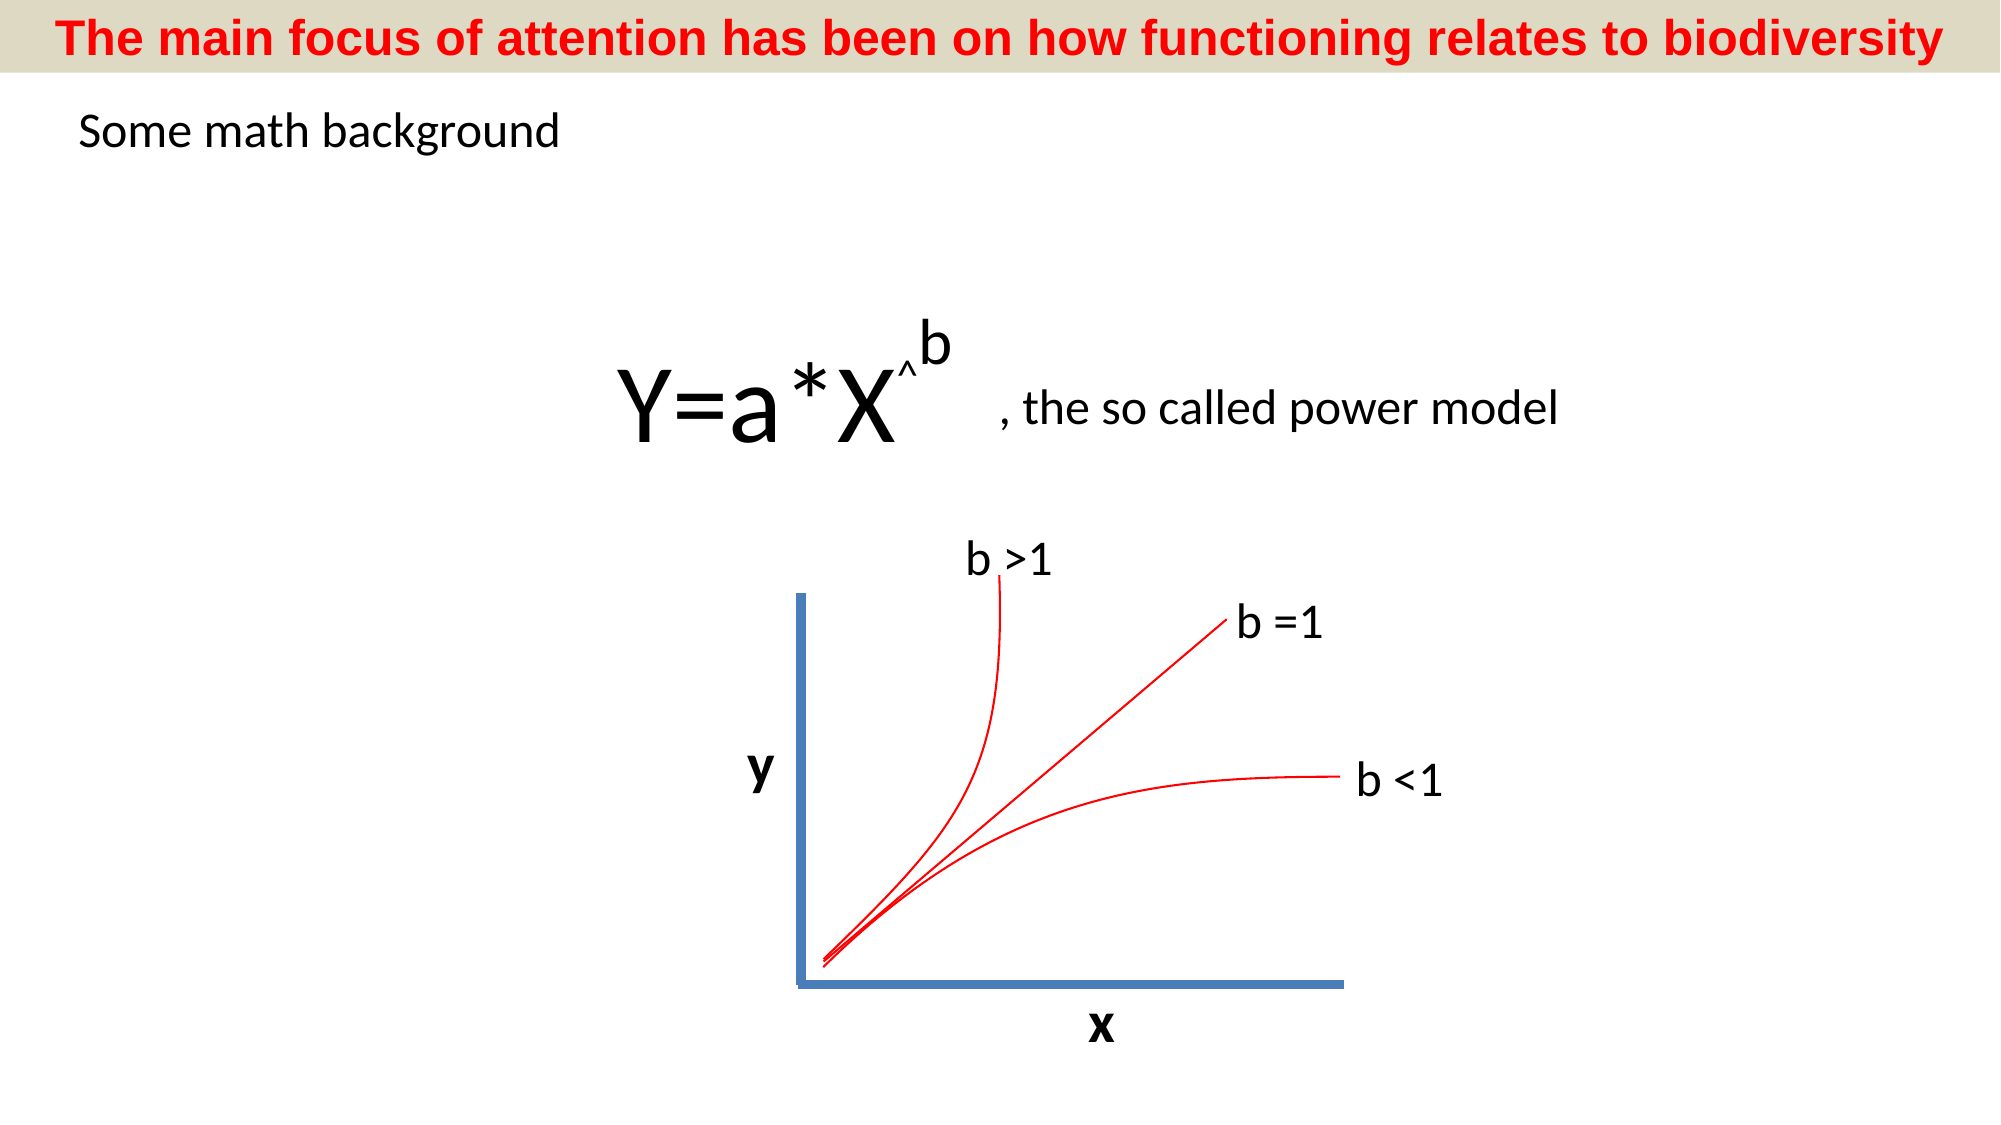

The main focus of attention has been on how functioning relates to biodiversity
Some math background
Y=a*X^b
, the so called power model
b >1

b =1
y
x

b <1